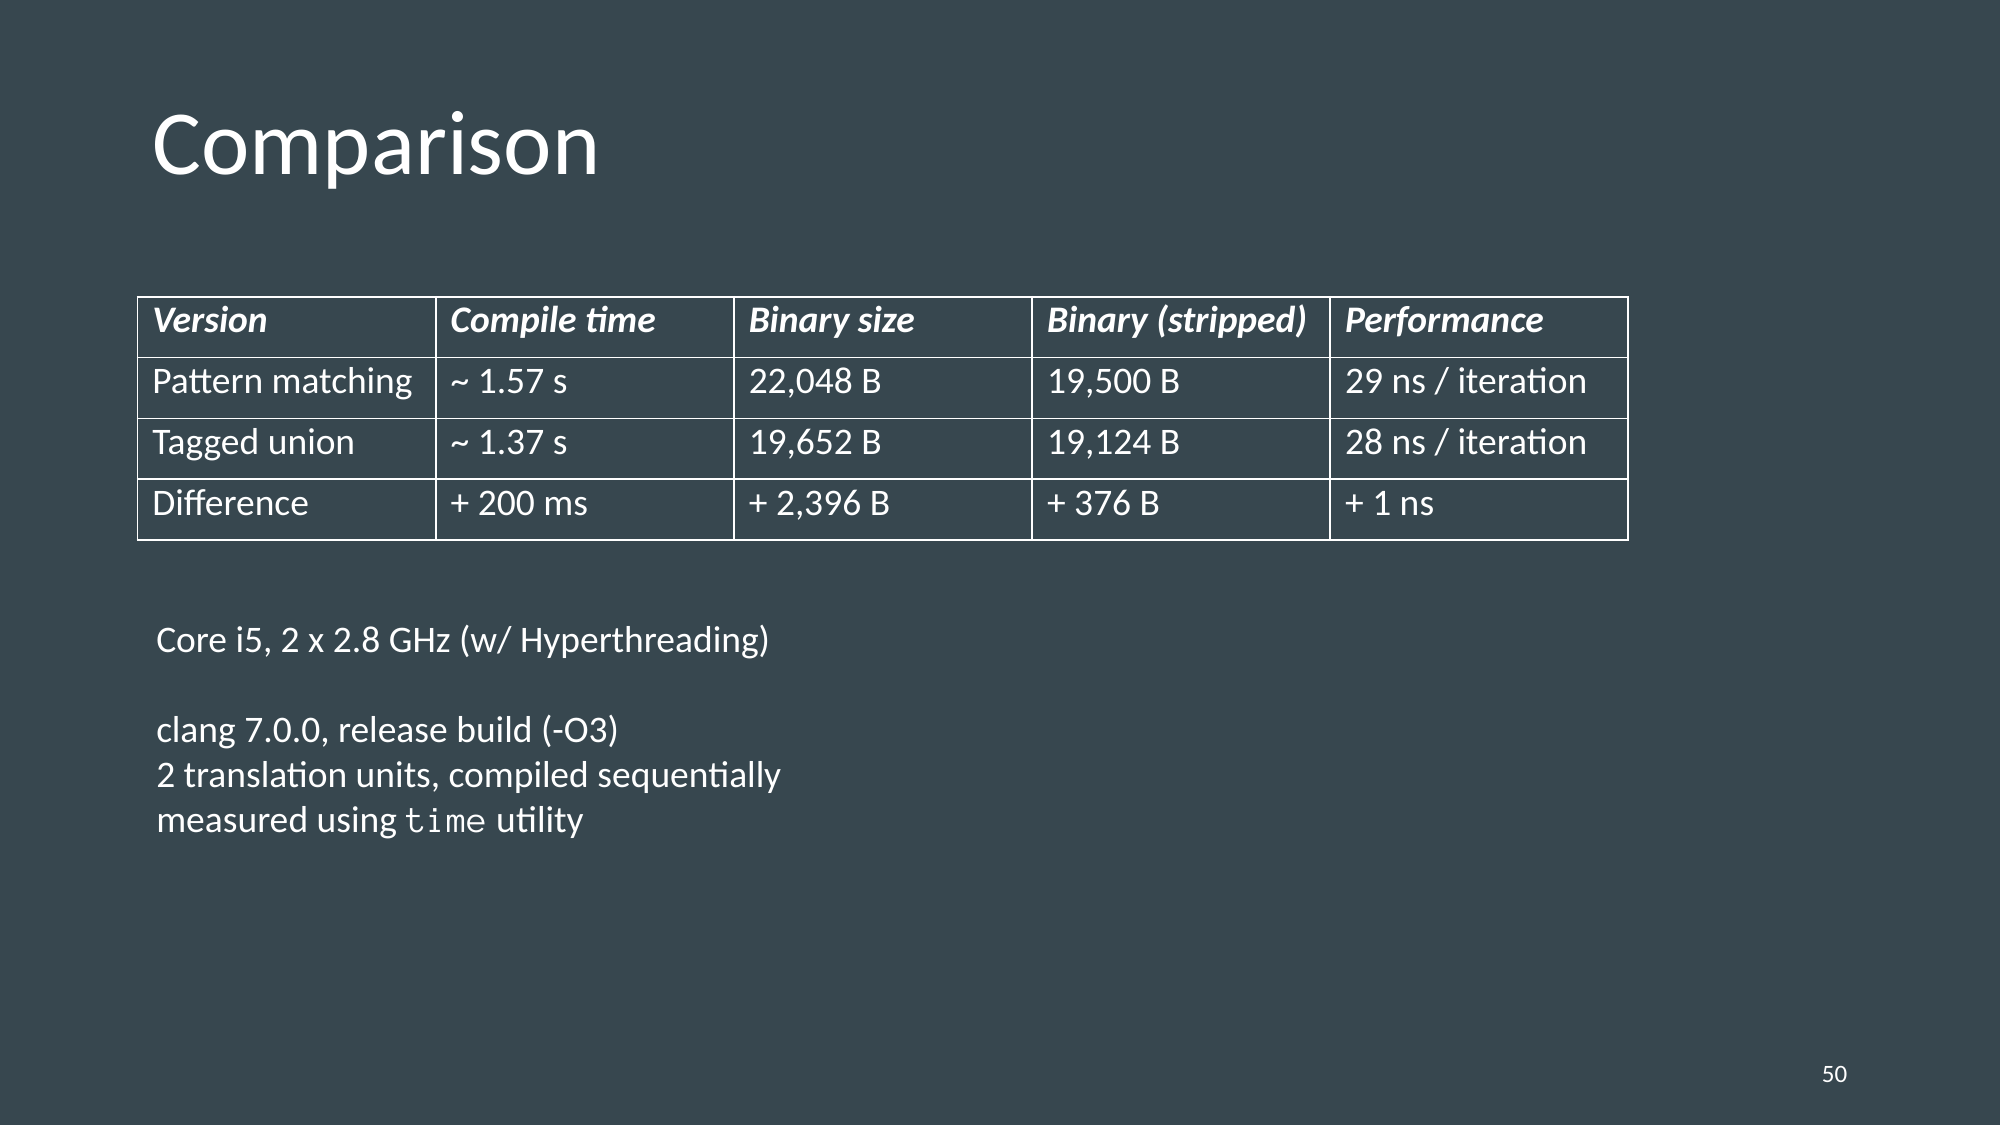

# Comparison
| Version | Compile time | Binary size | Binary (stripped) | Performance |
| --- | --- | --- | --- | --- |
| Pattern matching | ~ 1.57 s | 22,048 B | 19,500 B | 29 ns / iteration |
| Tagged union | ~ 1.37 s | 19,652 B | 19,124 B | 28 ns / iteration |
| Difference | + 200 ms | + 2,396 B | + 376 B | + 1 ns |
Core i5, 2 x 2.8 GHz (w/ Hyperthreading)

clang 7.0.0, release build (-O3)
2 translation units, compiled sequentially
measured using time utility
50